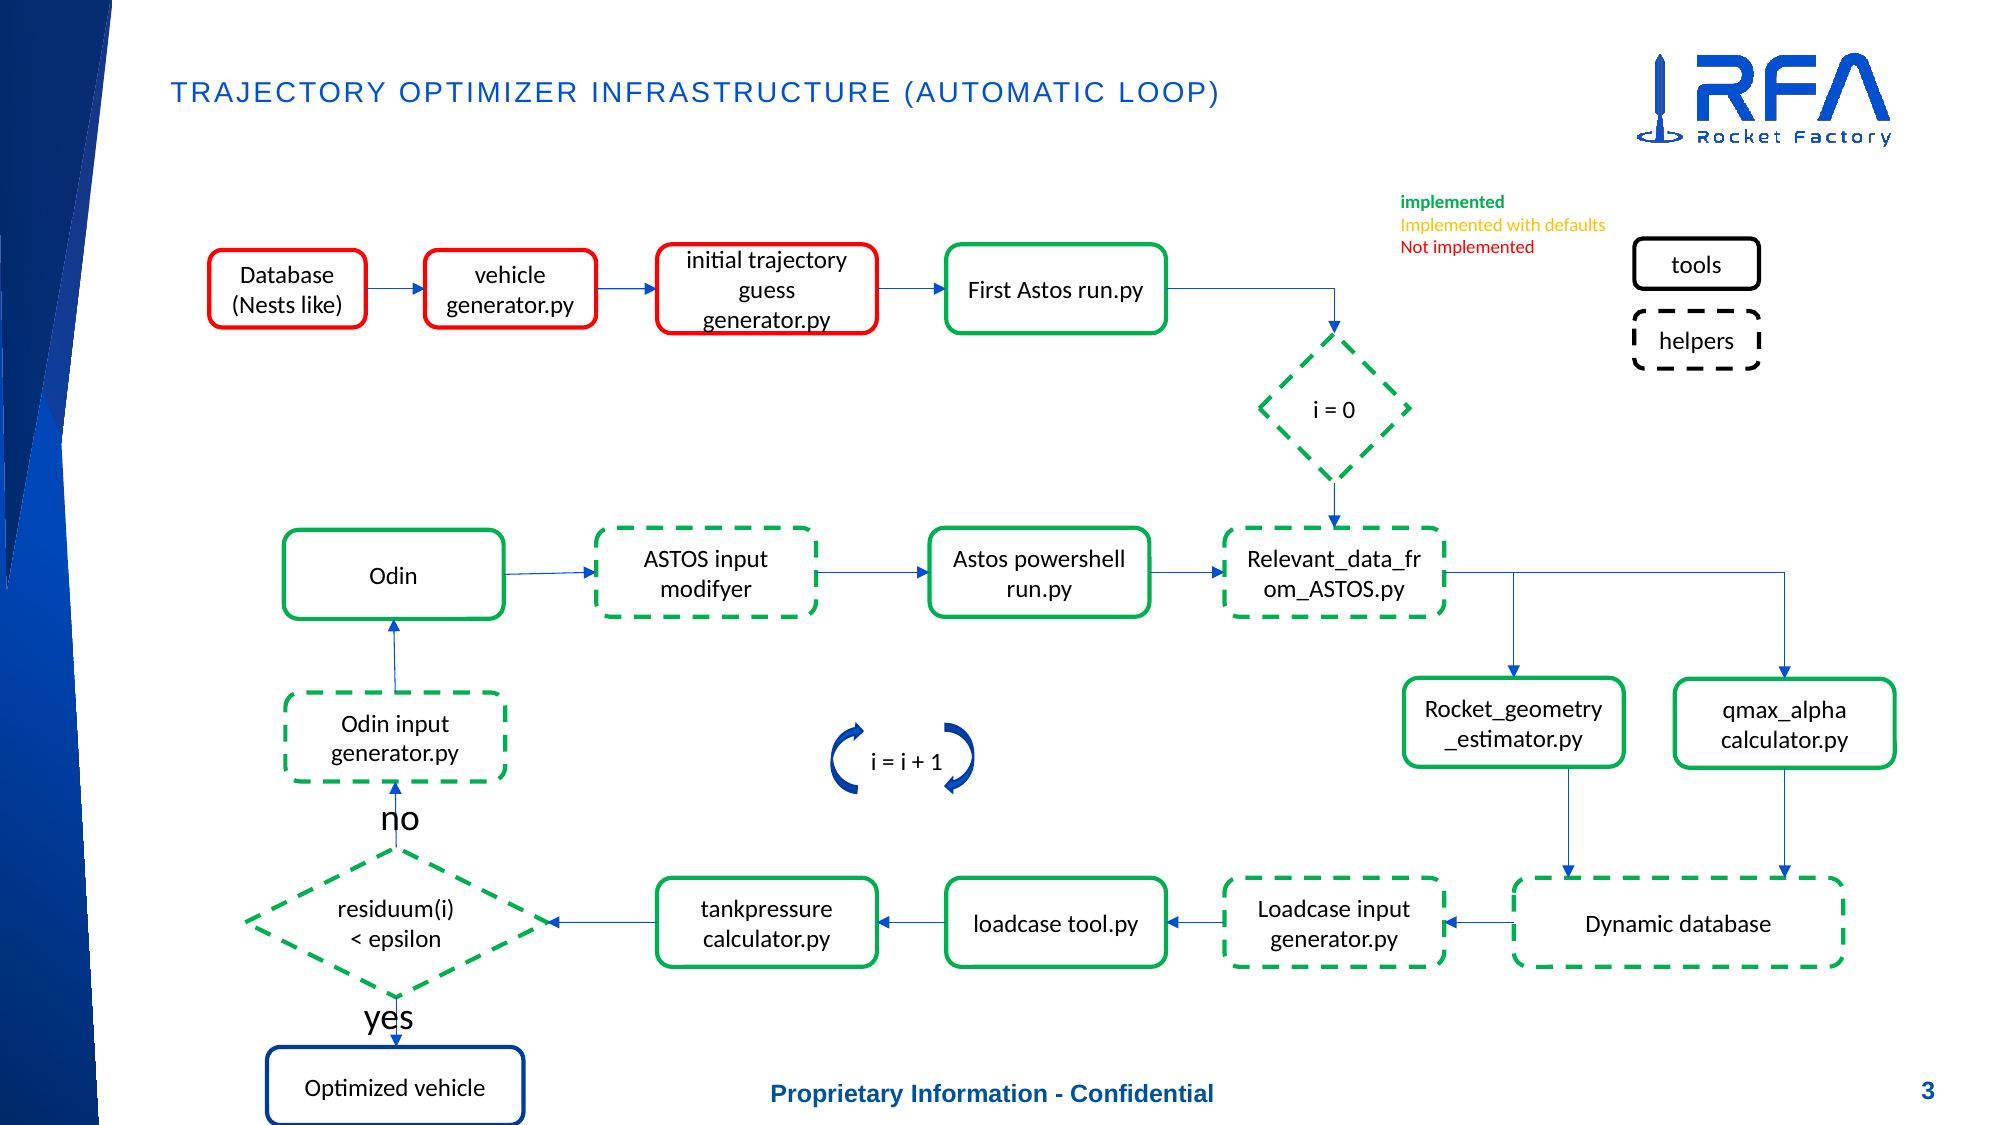

# Trajectory optimizer Infrastructure (automatic loop)
implemented
Implemented with defaults
Not implemented

tools
initial trajectory guess generator.py
First Astos run.py
Database
(Nests like)
vehicle generator.py
helpers
i = 0
ASTOS input modifyer
Astos powershell run.py
Relevant_data_from_ASTOS.py
Odin
Rocket_geometry_estimator.py
qmax_alpha calculator.py
Odin input generator.py

i = i + 1
no
residuum(i) < epsilon
tankpressure calculator.py
loadcase tool.py
Loadcase input generator.py
Dynamic database
yes
Optimized vehicle